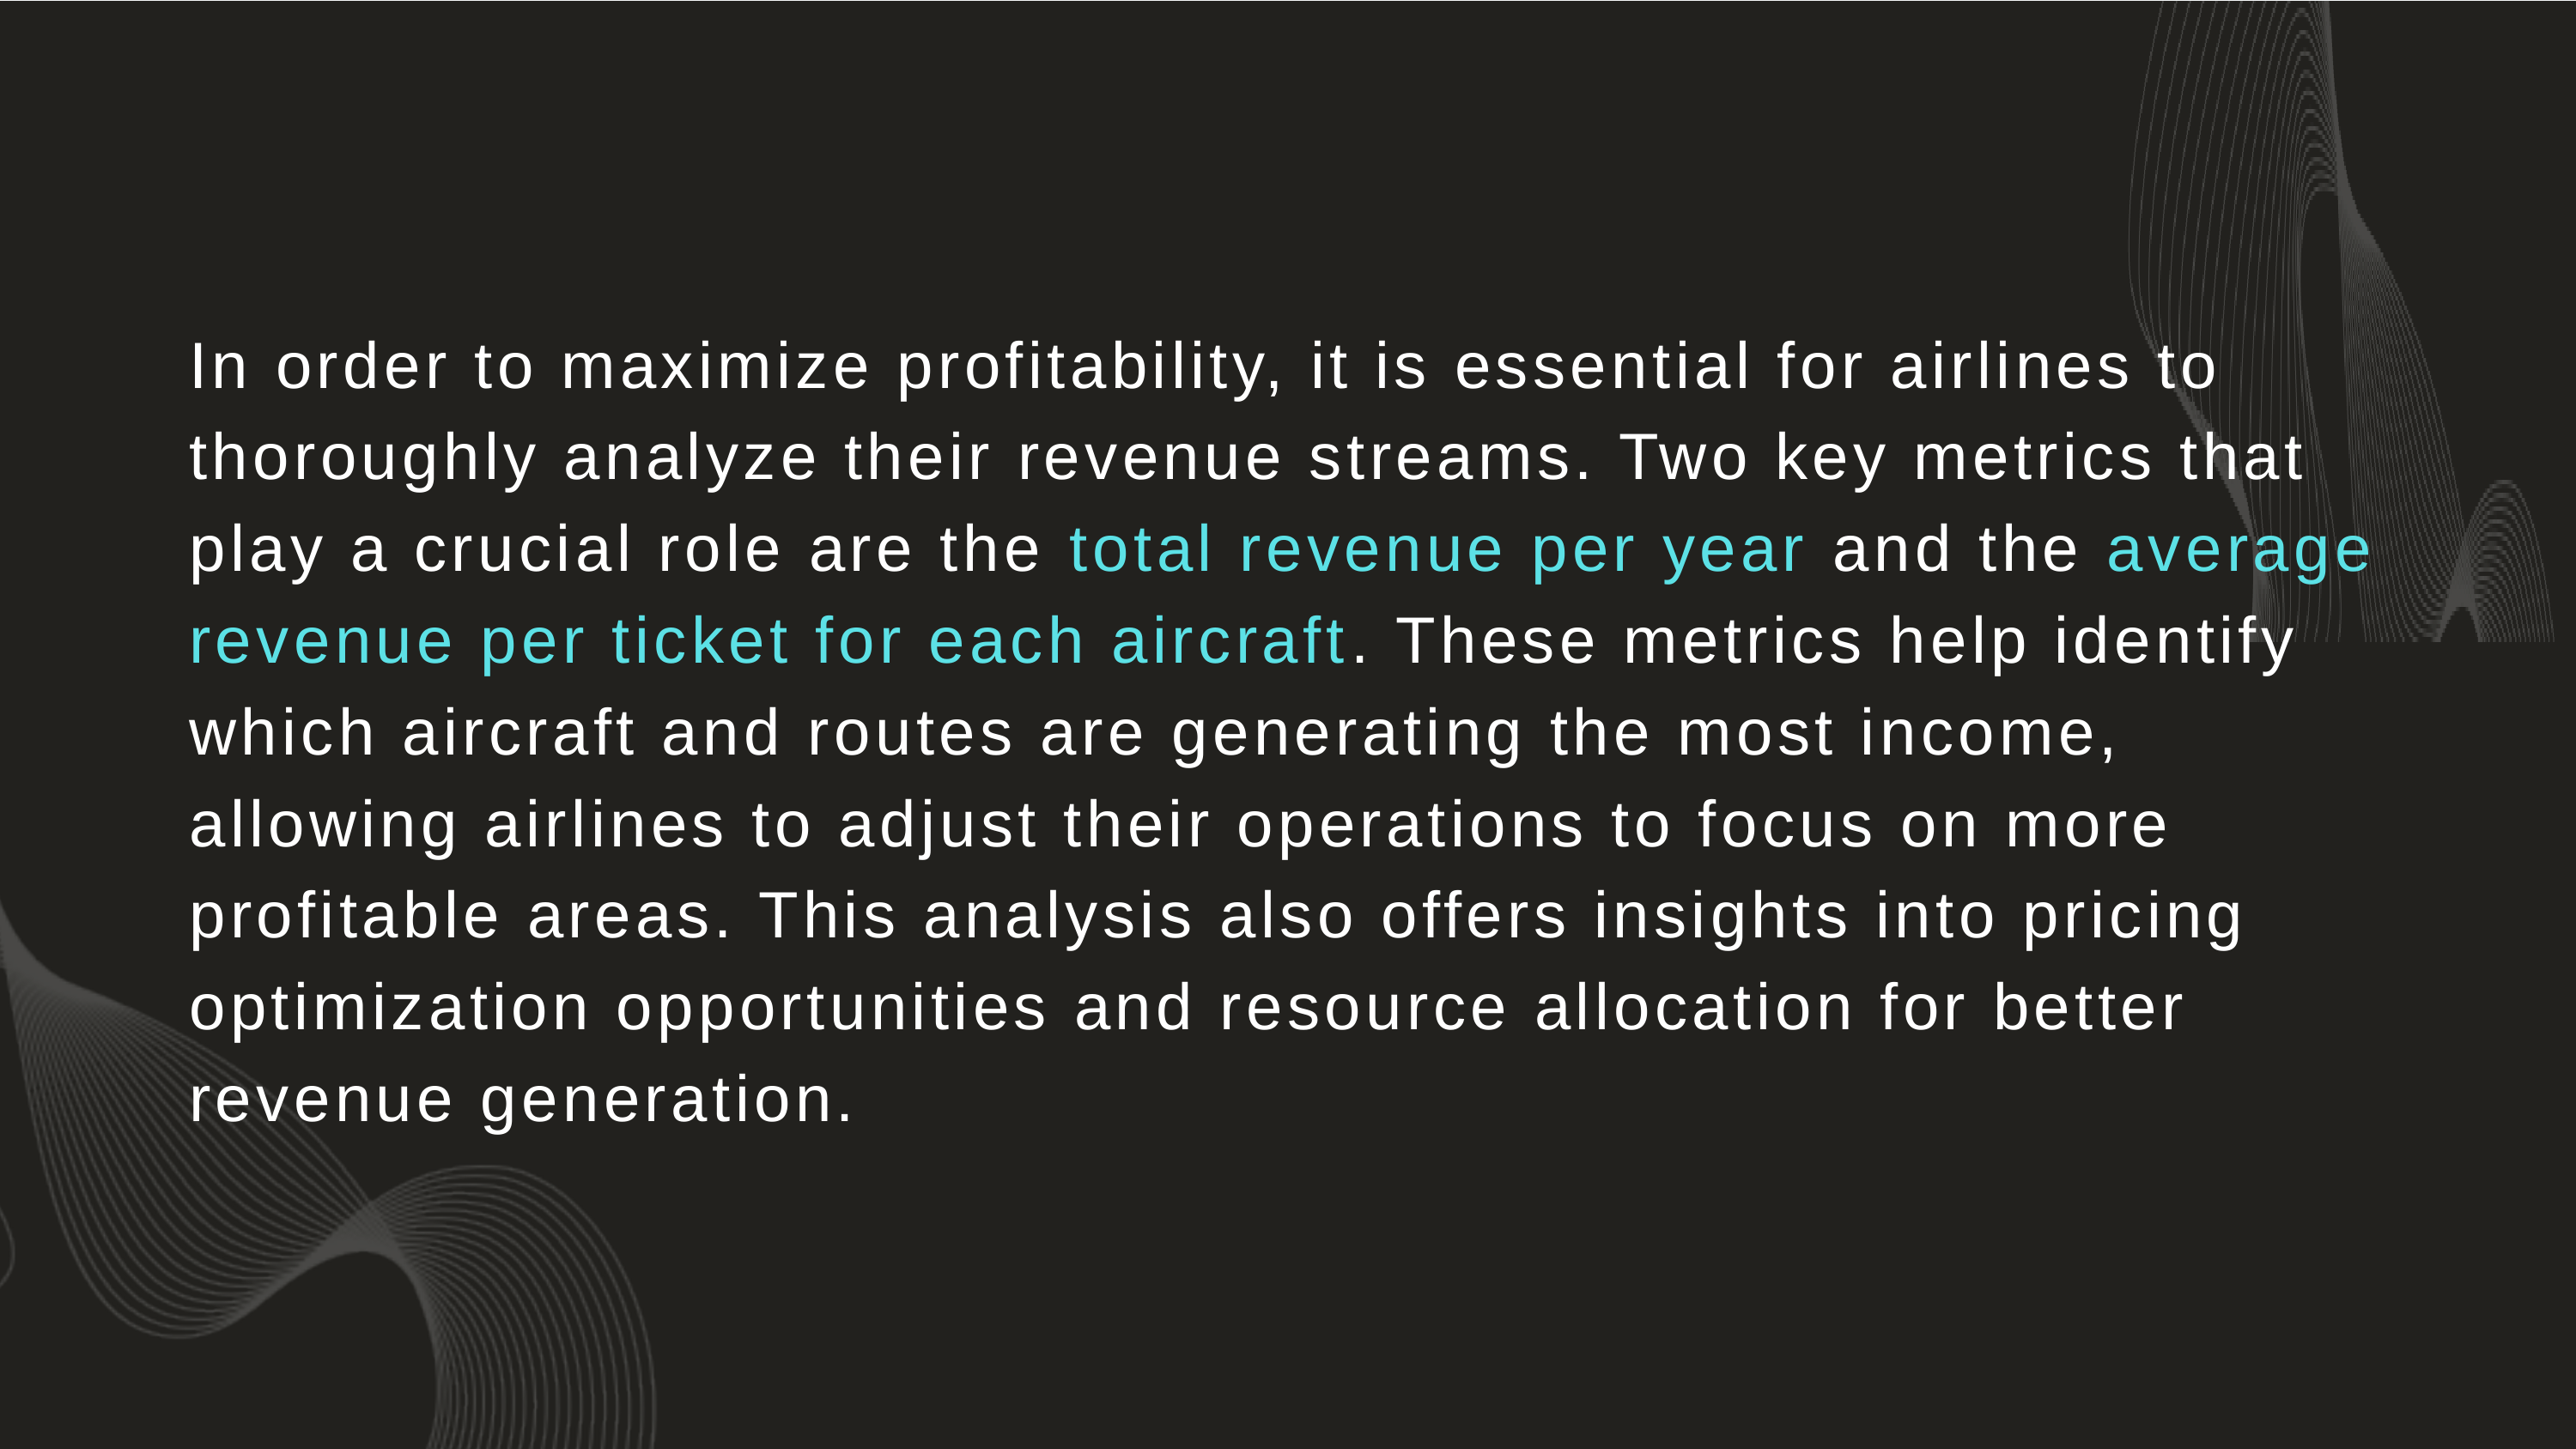

In order to maximize profitability, it is essential for airlines to thoroughly analyze their revenue streams. Two key metrics that play a crucial role are the total revenue per year and the average revenue per ticket for each aircraft. These metrics help identify which aircraft and routes are generating the most income, allowing airlines to adjust their operations to focus on more profitable areas. This analysis also offers insights into pricing optimization opportunities and resource allocation for better revenue generation.